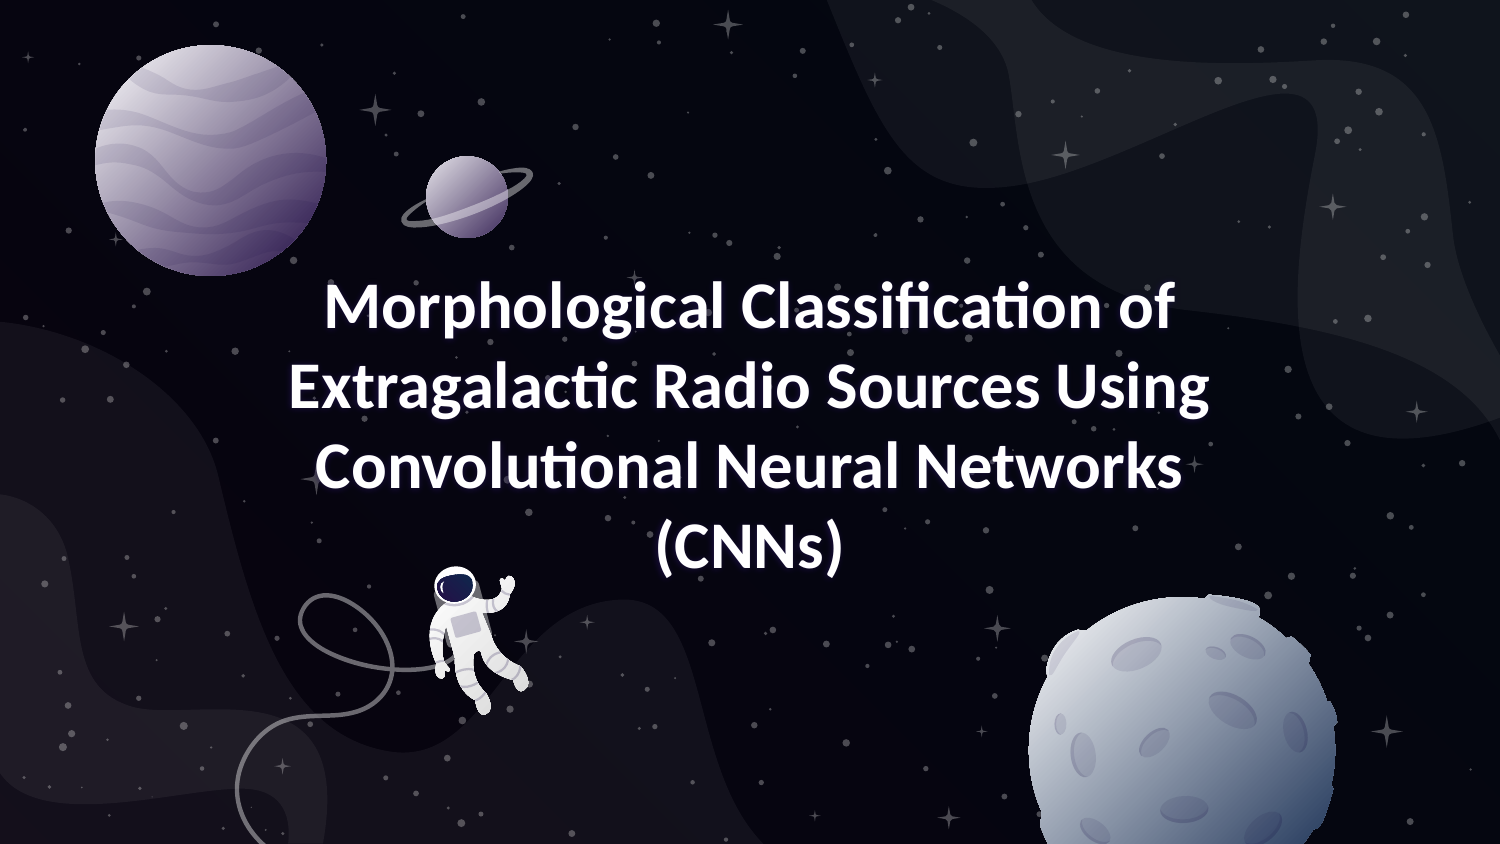

# Morphological Classification of Extragalactic Radio Sources Using Convolutional Neural Networks (CNNs)